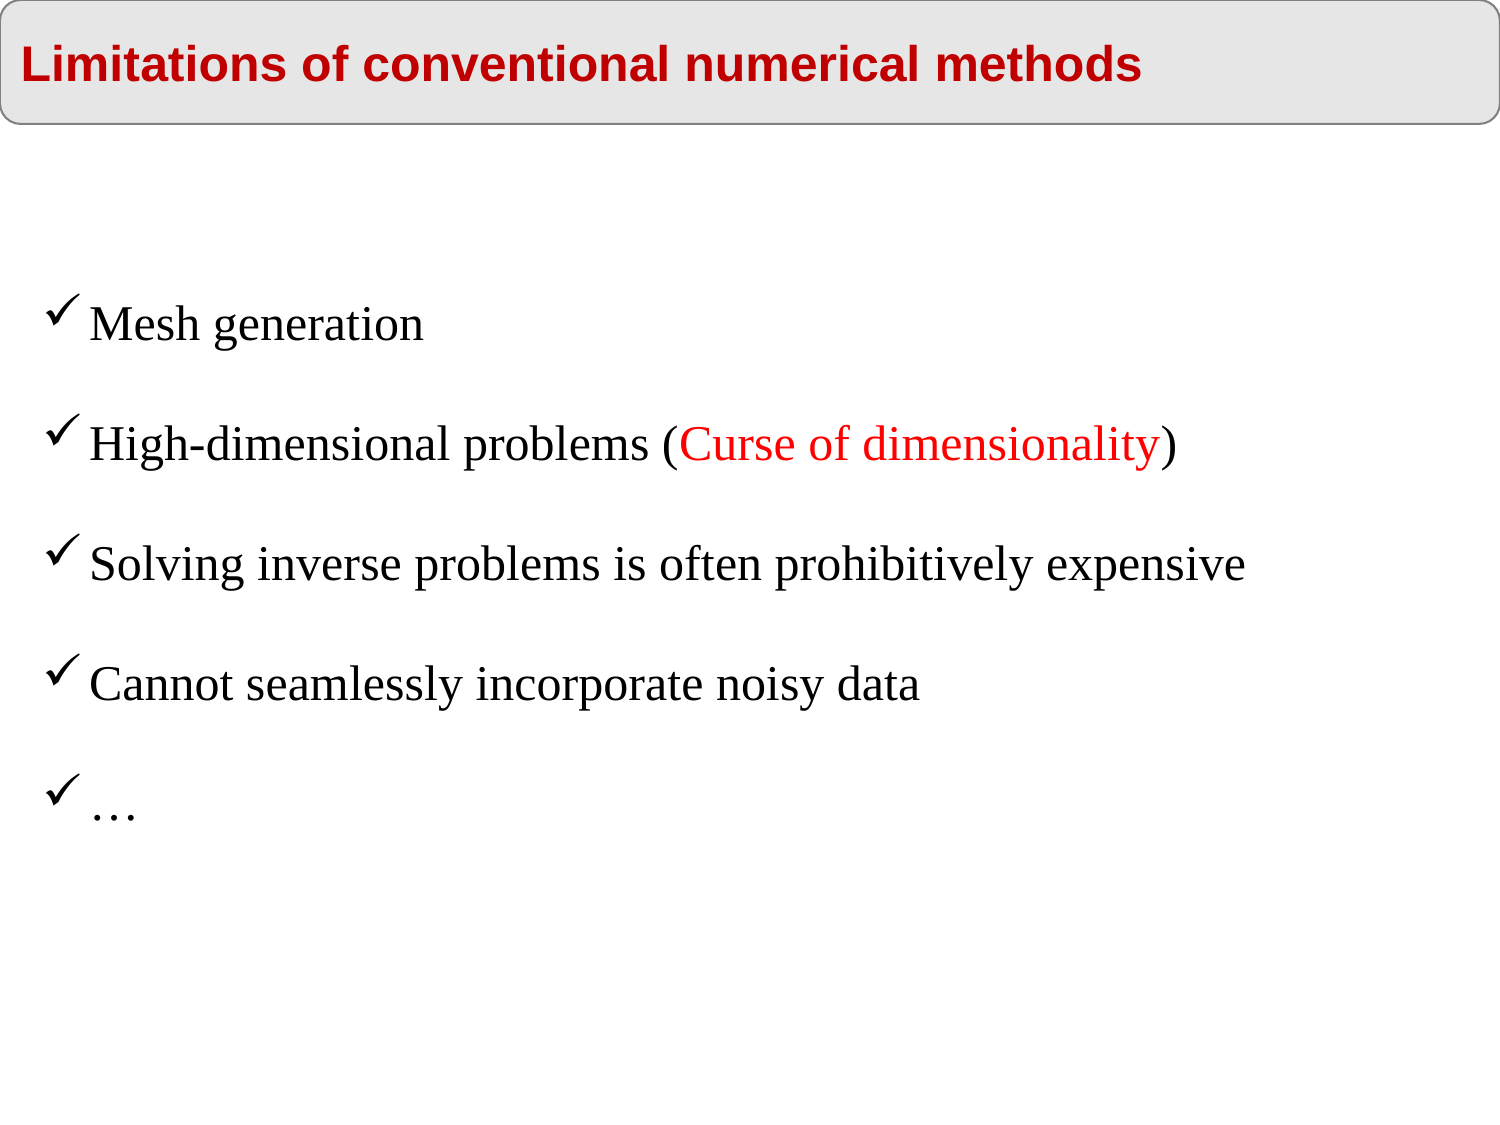

Limitations of conventional numerical methods
Mesh generation

High-dimensional problems (Curse of dimensionality)

Solving inverse problems is often prohibitively expensive
Cannot seamlessly incorporate noisy data

…